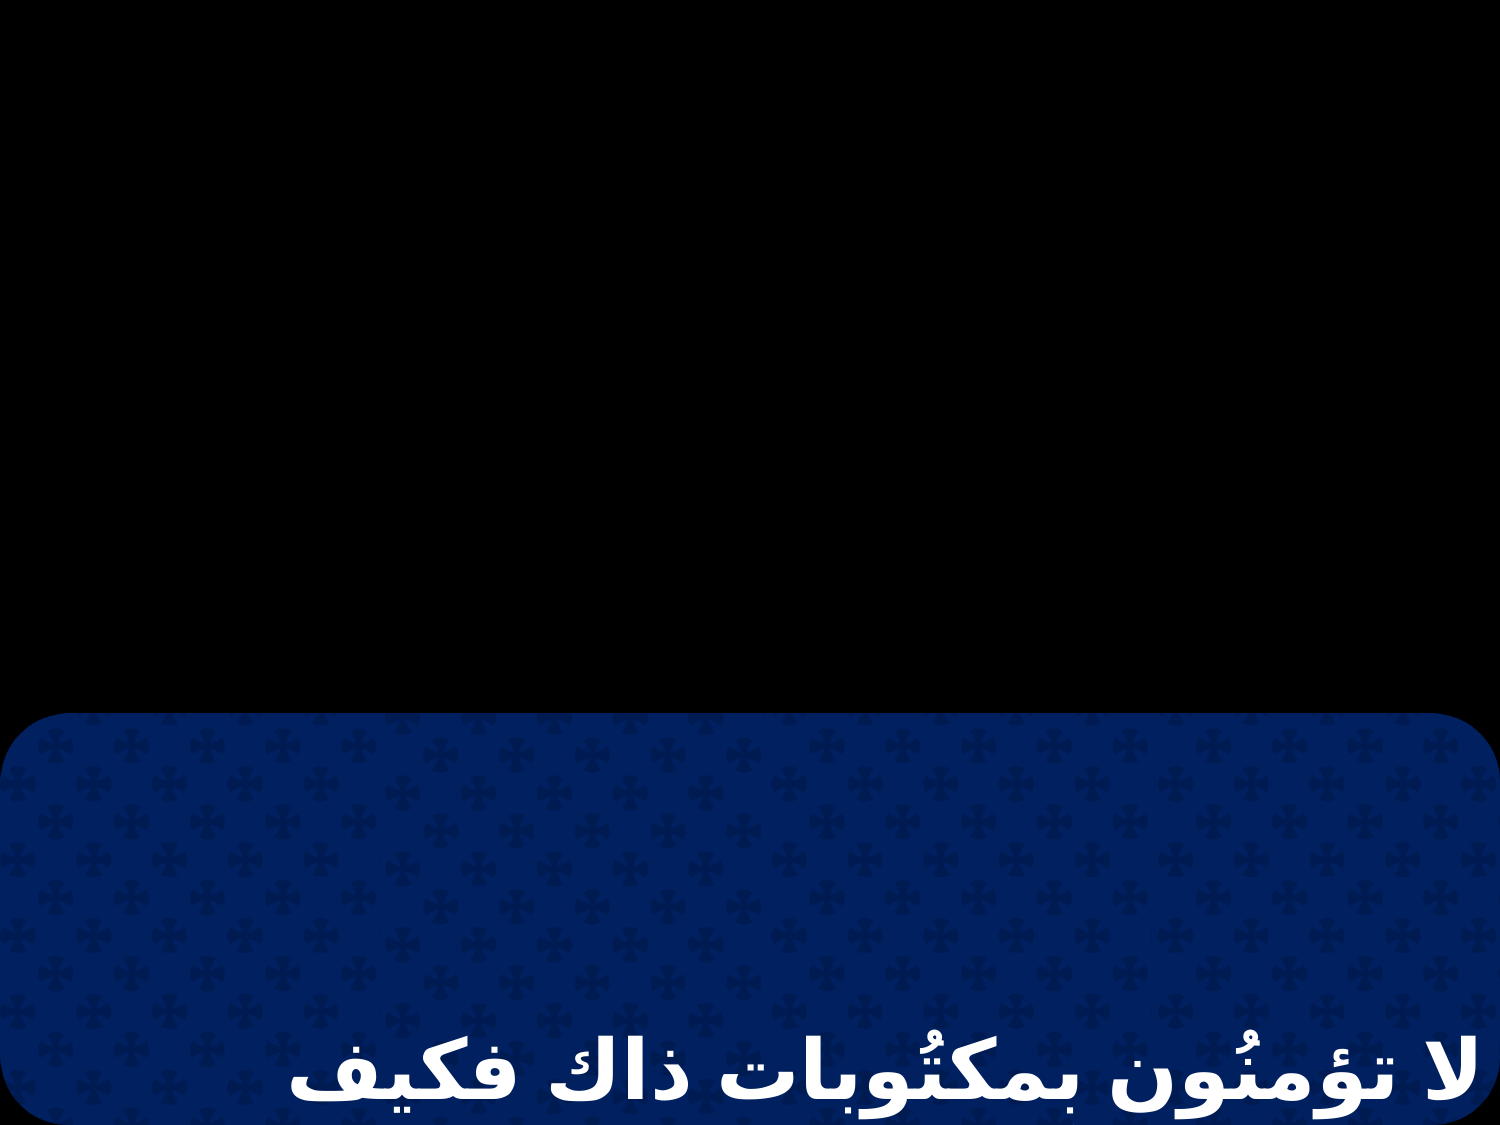

لا تؤمنُون بمكتُوبات ذاك فكيف تؤمنُون بكَلاَمِي.